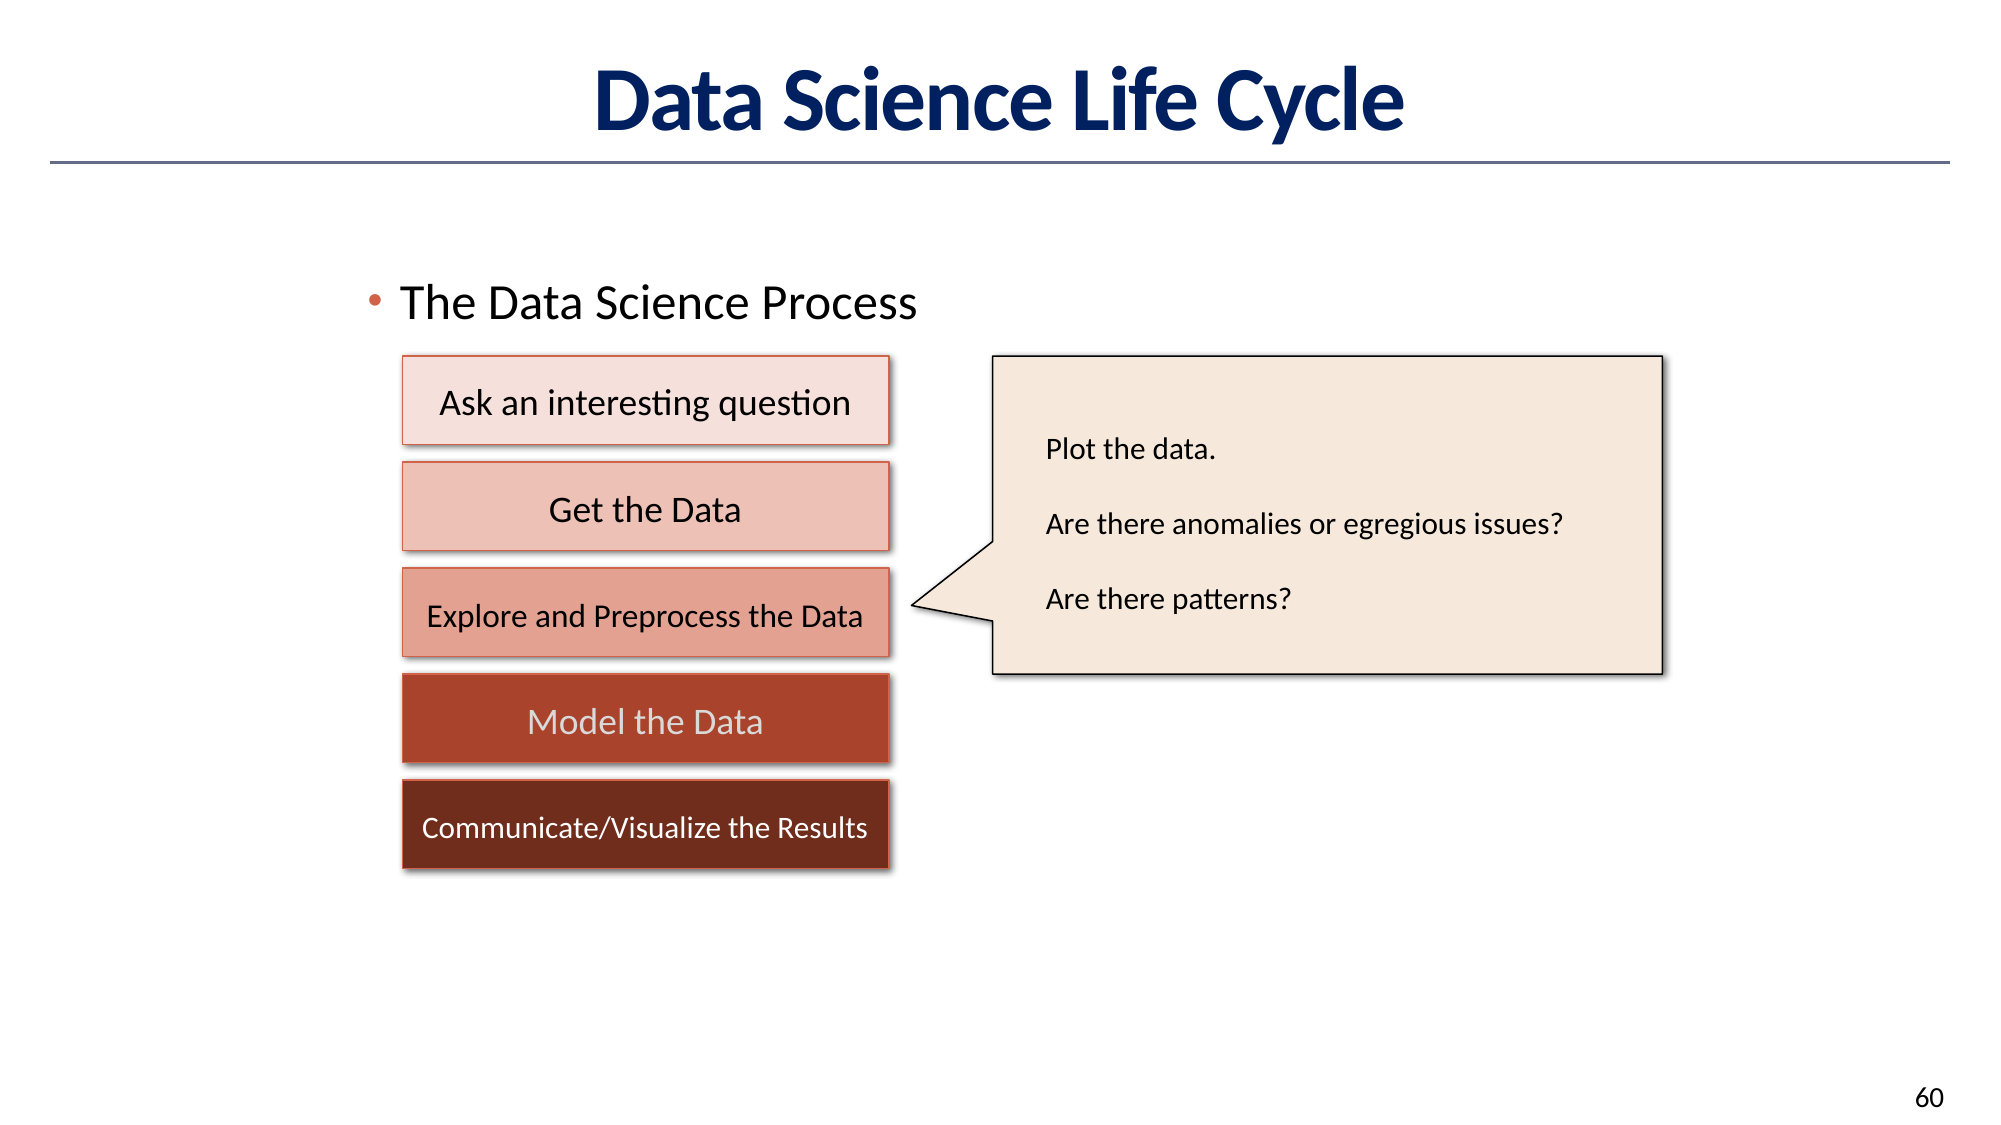

# Data Science Life Cycle

The Data Science Process
Ask an interesting question
Plot the data.
Are there anomalies or egregious issues?
Are there patterns?

Get the Data

Explore and Preprocess the Data

Model the Data

Communicate/Visualize the Results
60